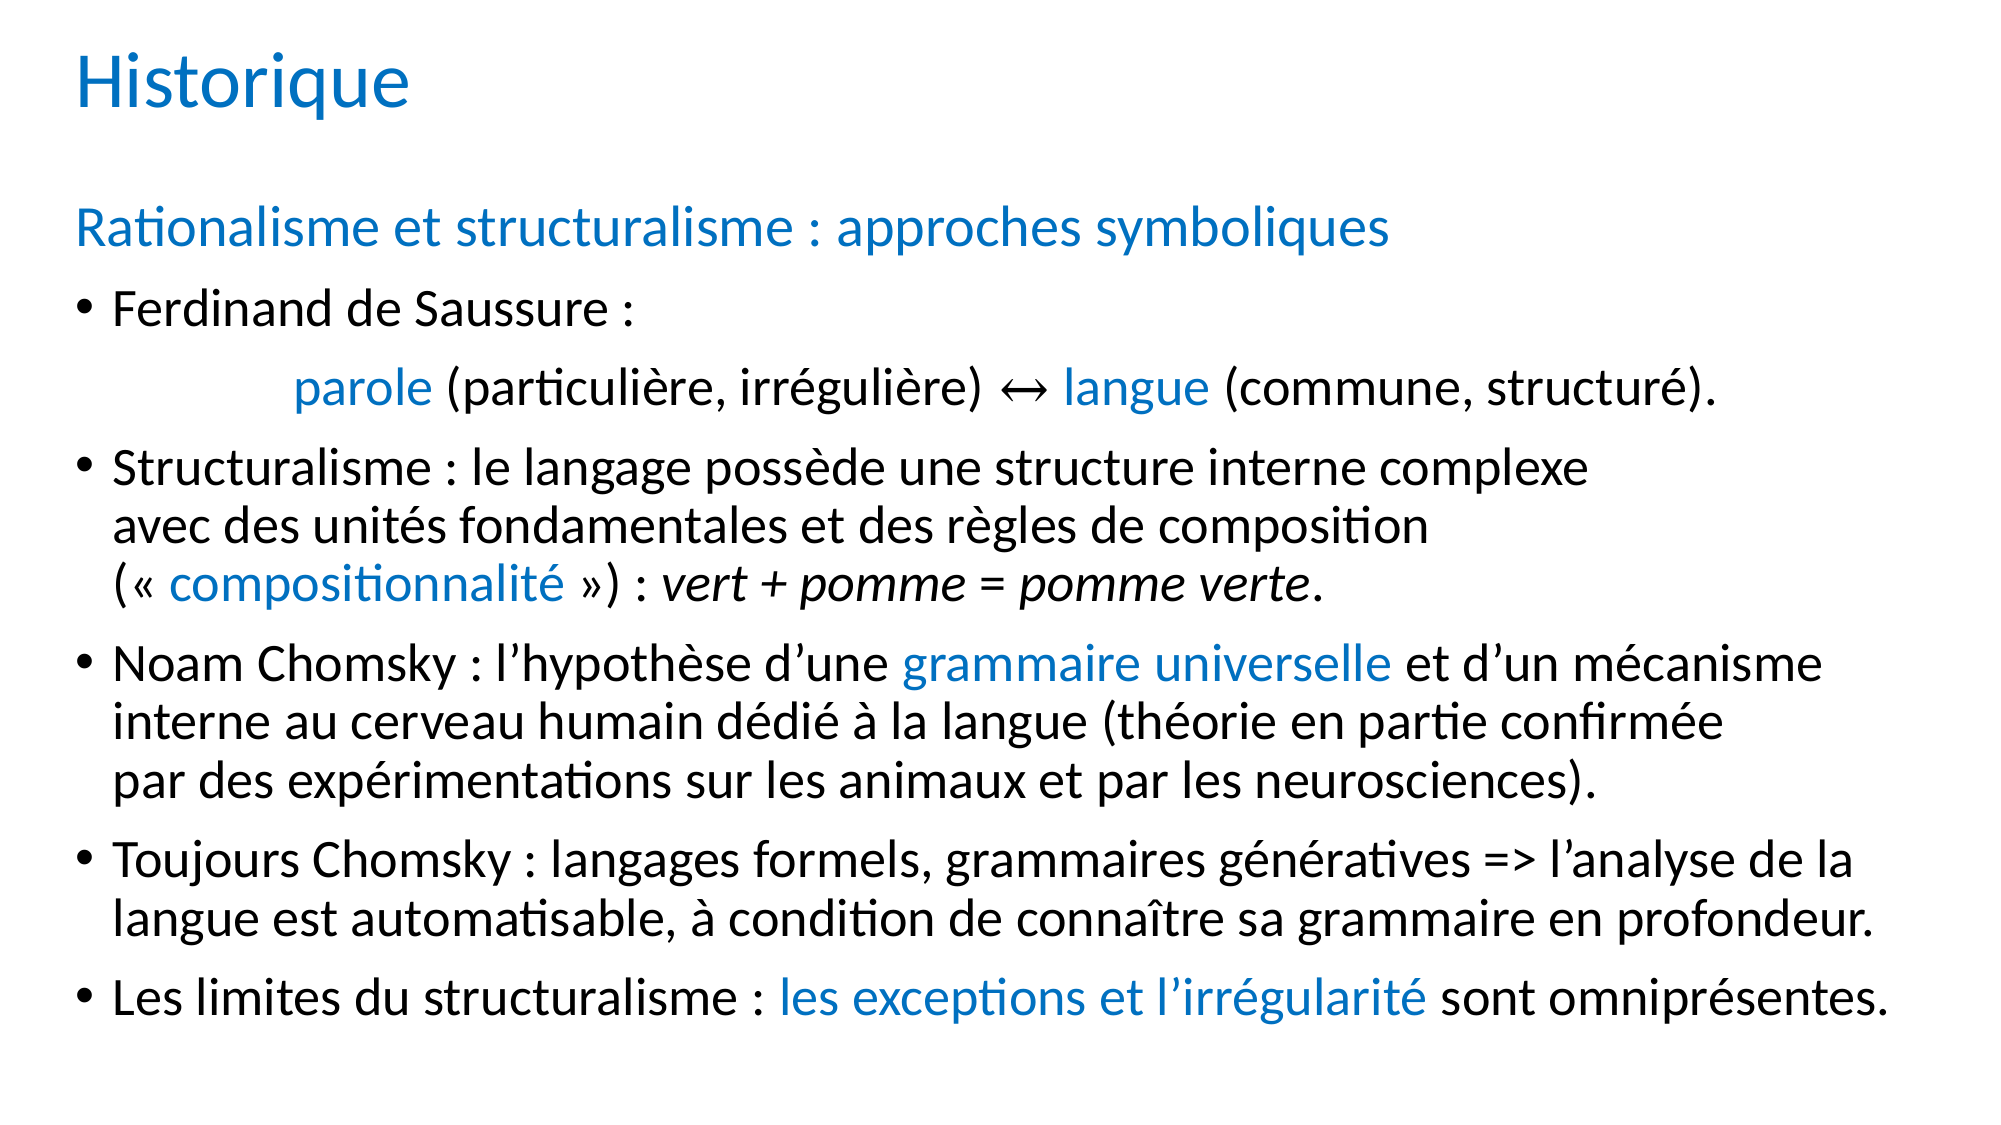

# Historique
Rationalisme et structuralisme : approches symboliques
Ferdinand de Saussure :
parole (particulière, irrégulière) ↔ langue (commune, structuré).
Structuralisme : le langage possède une structure interne complexe
avec des unités fondamentales et des règles de composition (« compositionnalité ») : vert + pomme = pomme verte.
Noam Chomsky : l’hypothèse d’une grammaire universelle et d’un mécanisme
interne au cerveau humain dédié à la langue (théorie en partie confirmée
par des expérimentations sur les animaux et par les neurosciences).
Toujours Chomsky : langages formels, grammaires génératives => l’analyse de la langue est automatisable, à condition de connaître sa grammaire en profondeur.
Les limites du structuralisme : les exceptions et l’irrégularité sont omniprésentes.